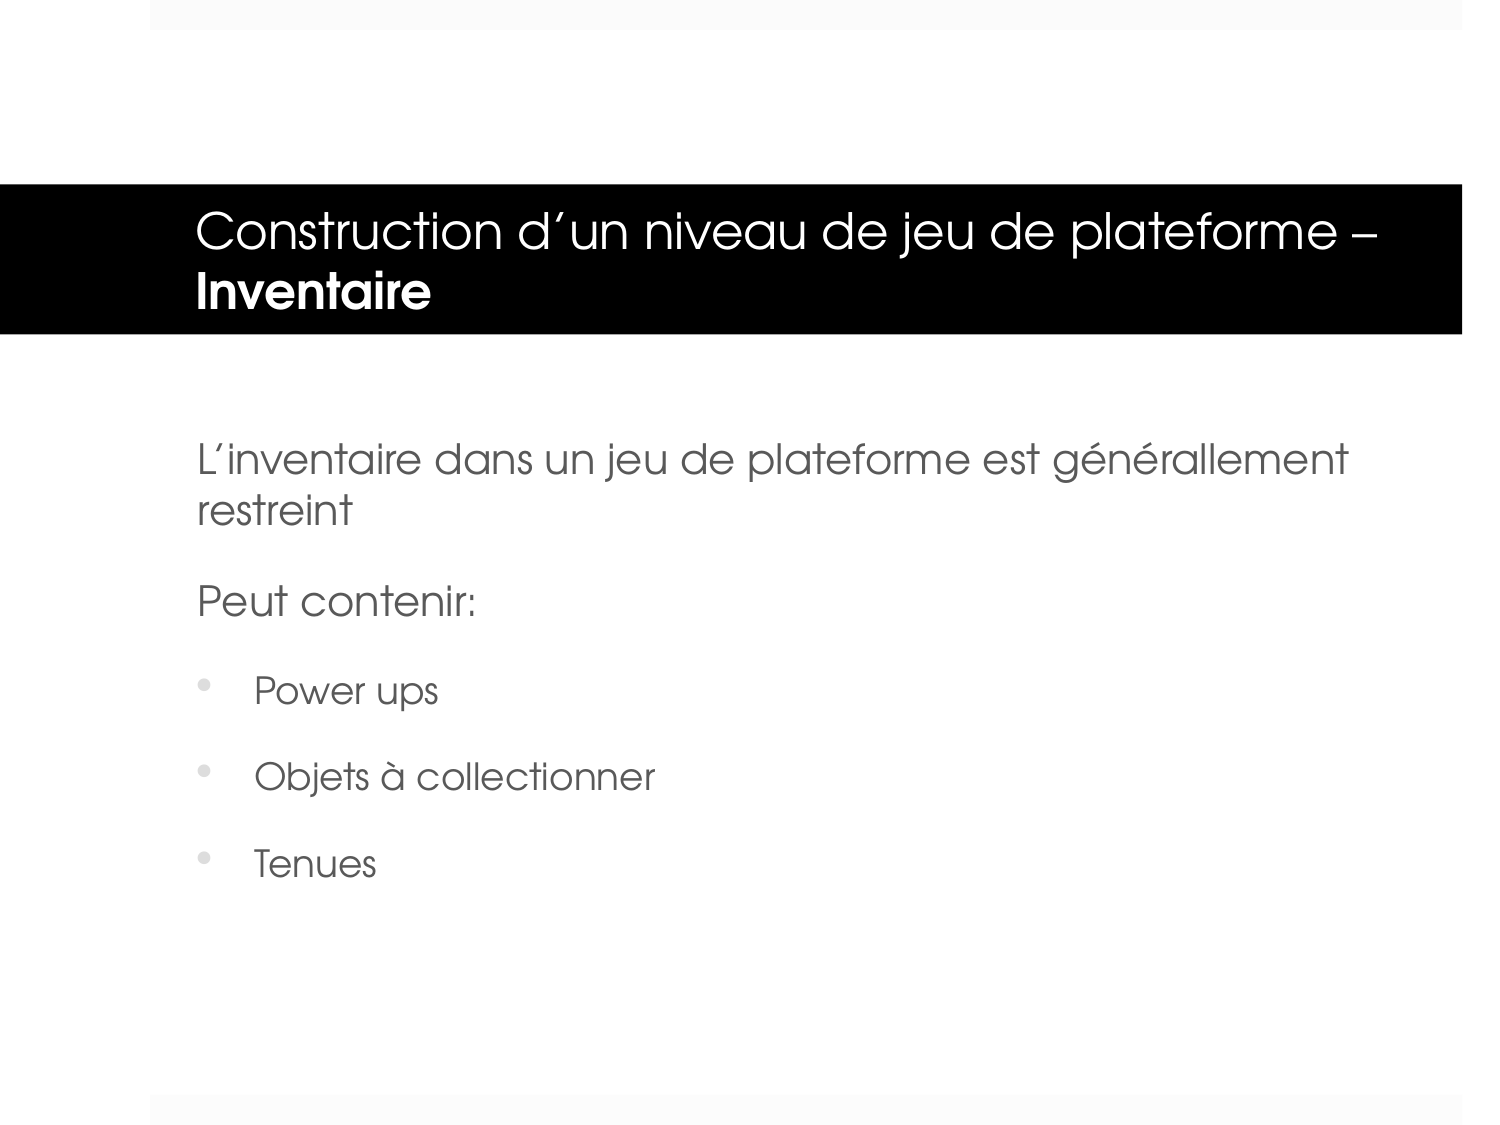

# Construction d’un niveau de jeu de plateforme –Inventaire
L’inventaire dans un jeu de plateforme est générallement restreint
Peut contenir:
Power ups
Objets à collectionner
Tenues